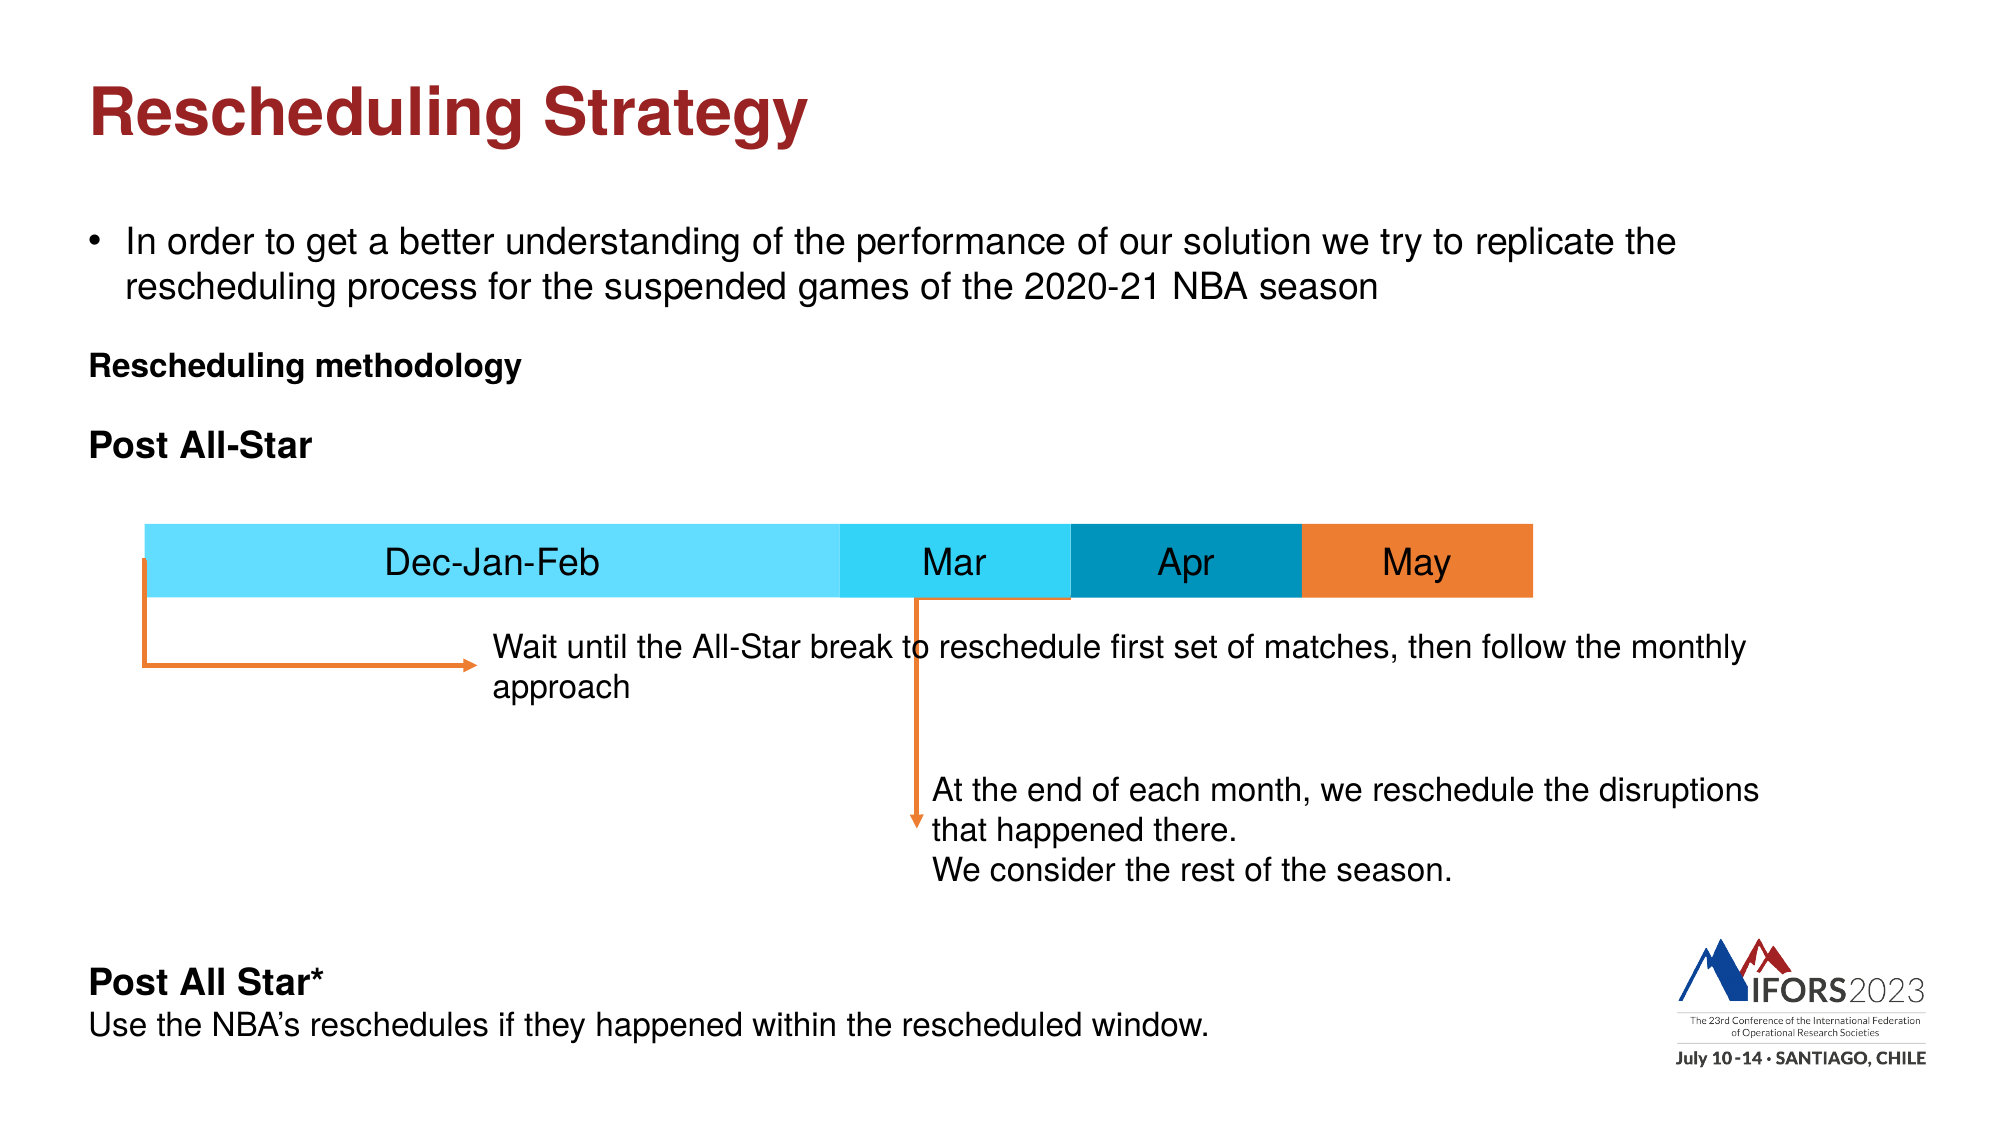

Rescheduling Strategy
In order to get a better understanding of the performance of our solution we try to replicate the rescheduling process for the suspended games of the 2020-21 NBA season
Rescheduling methodology
Post All-Star
Dec-Jan-Feb
Apr
May
Mar
Wait until the All-Star break to reschedule first set of matches, then follow the monthly approach
At the end of each month, we reschedule the disruptions that happened there.
We consider the rest of the season.
Post All Star*
Use the NBA’s reschedules if they happened within the rescheduled window.